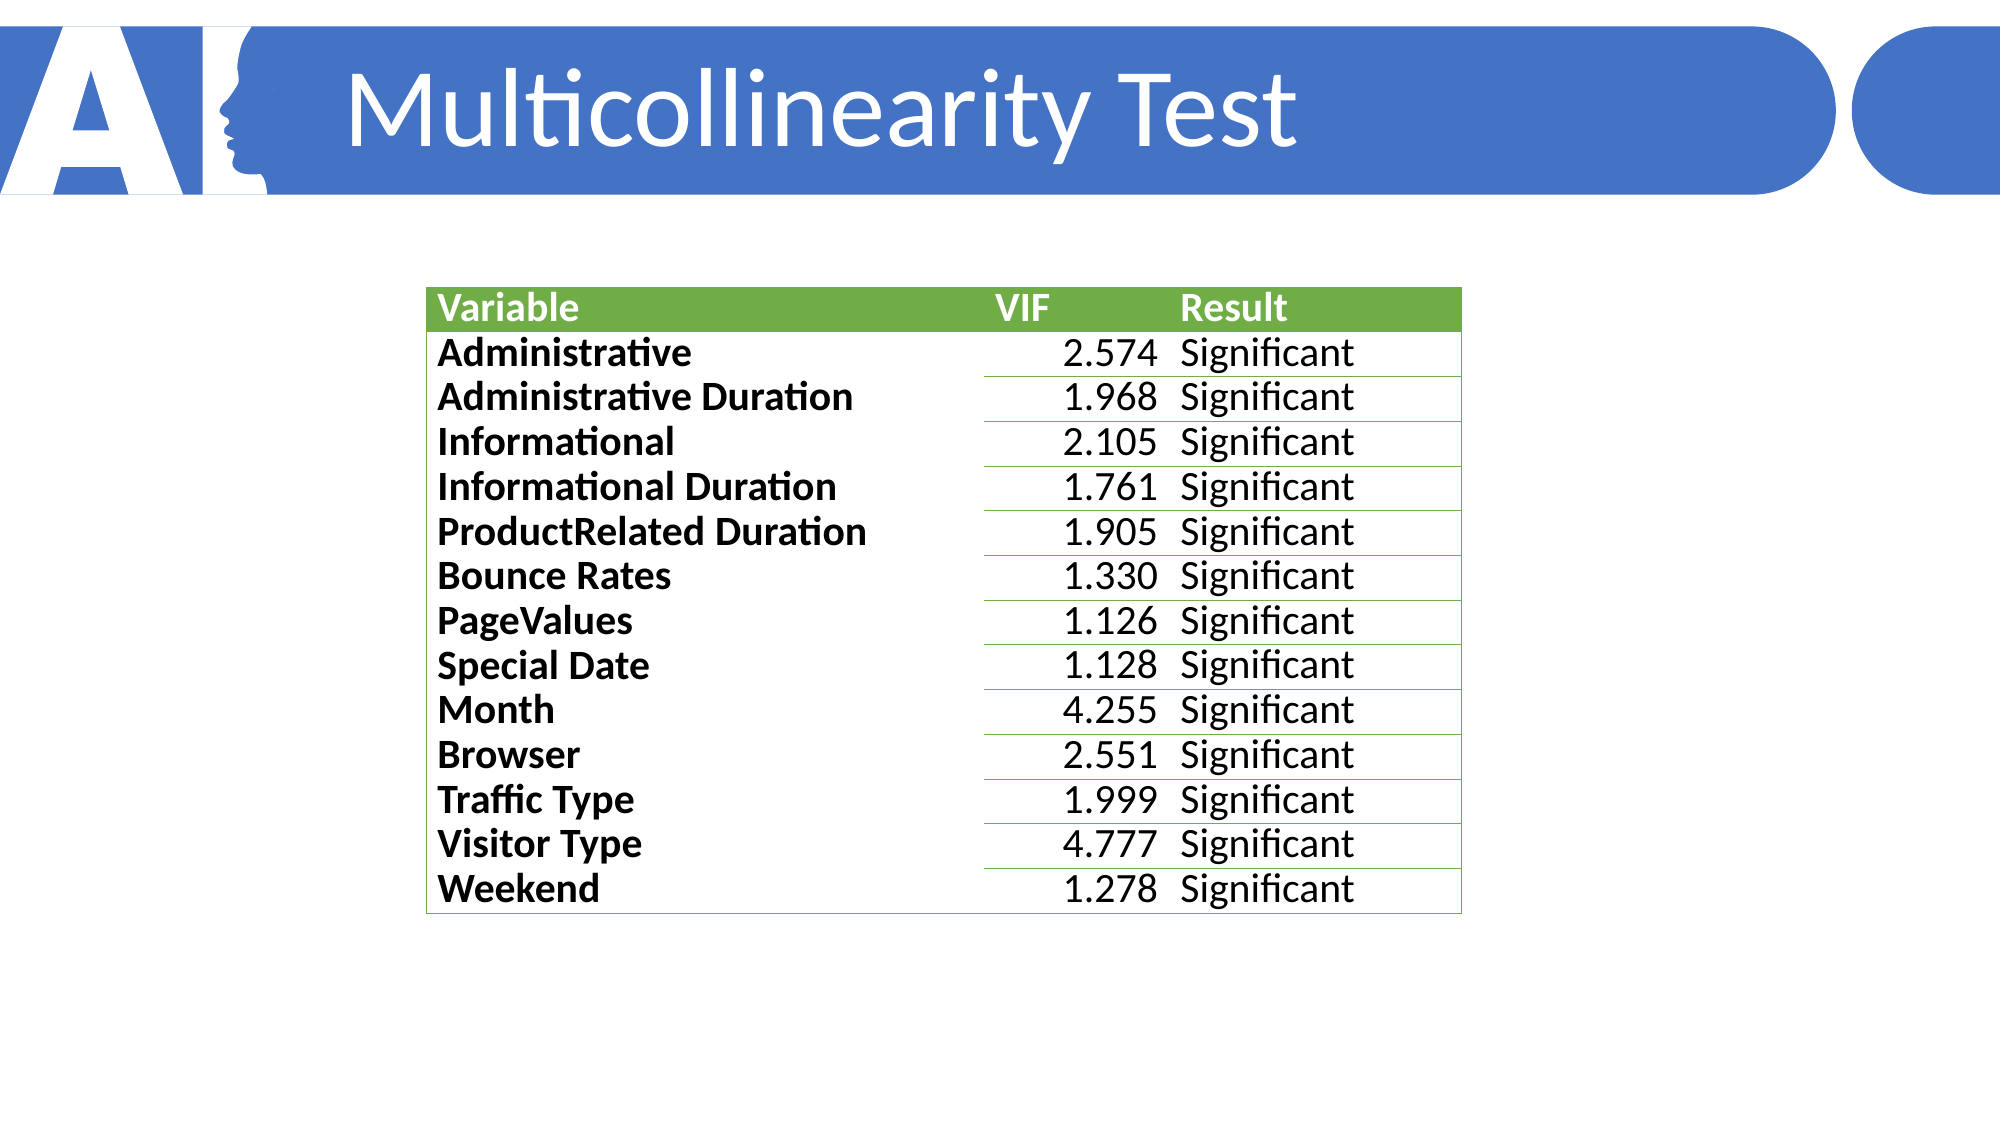

Multicollinearity Test
| Variable | VIF | Result |
| --- | --- | --- |
| Administrative | 2.574 | Significant |
| Administrative Duration | 1.968 | Significant |
| Informational | 2.105 | Significant |
| Informational Duration | 1.761 | Significant |
| ProductRelated Duration | 1.905 | Significant |
| Bounce Rates | 1.330 | Significant |
| PageValues | 1.126 | Significant |
| Special Date | 1.128 | Significant |
| Month | 4.255 | Significant |
| Browser | 2.551 | Significant |
| Traffic Type | 1.999 | Significant |
| Visitor Type | 4.777 | Significant |
| Weekend | 1.278 | Significant |